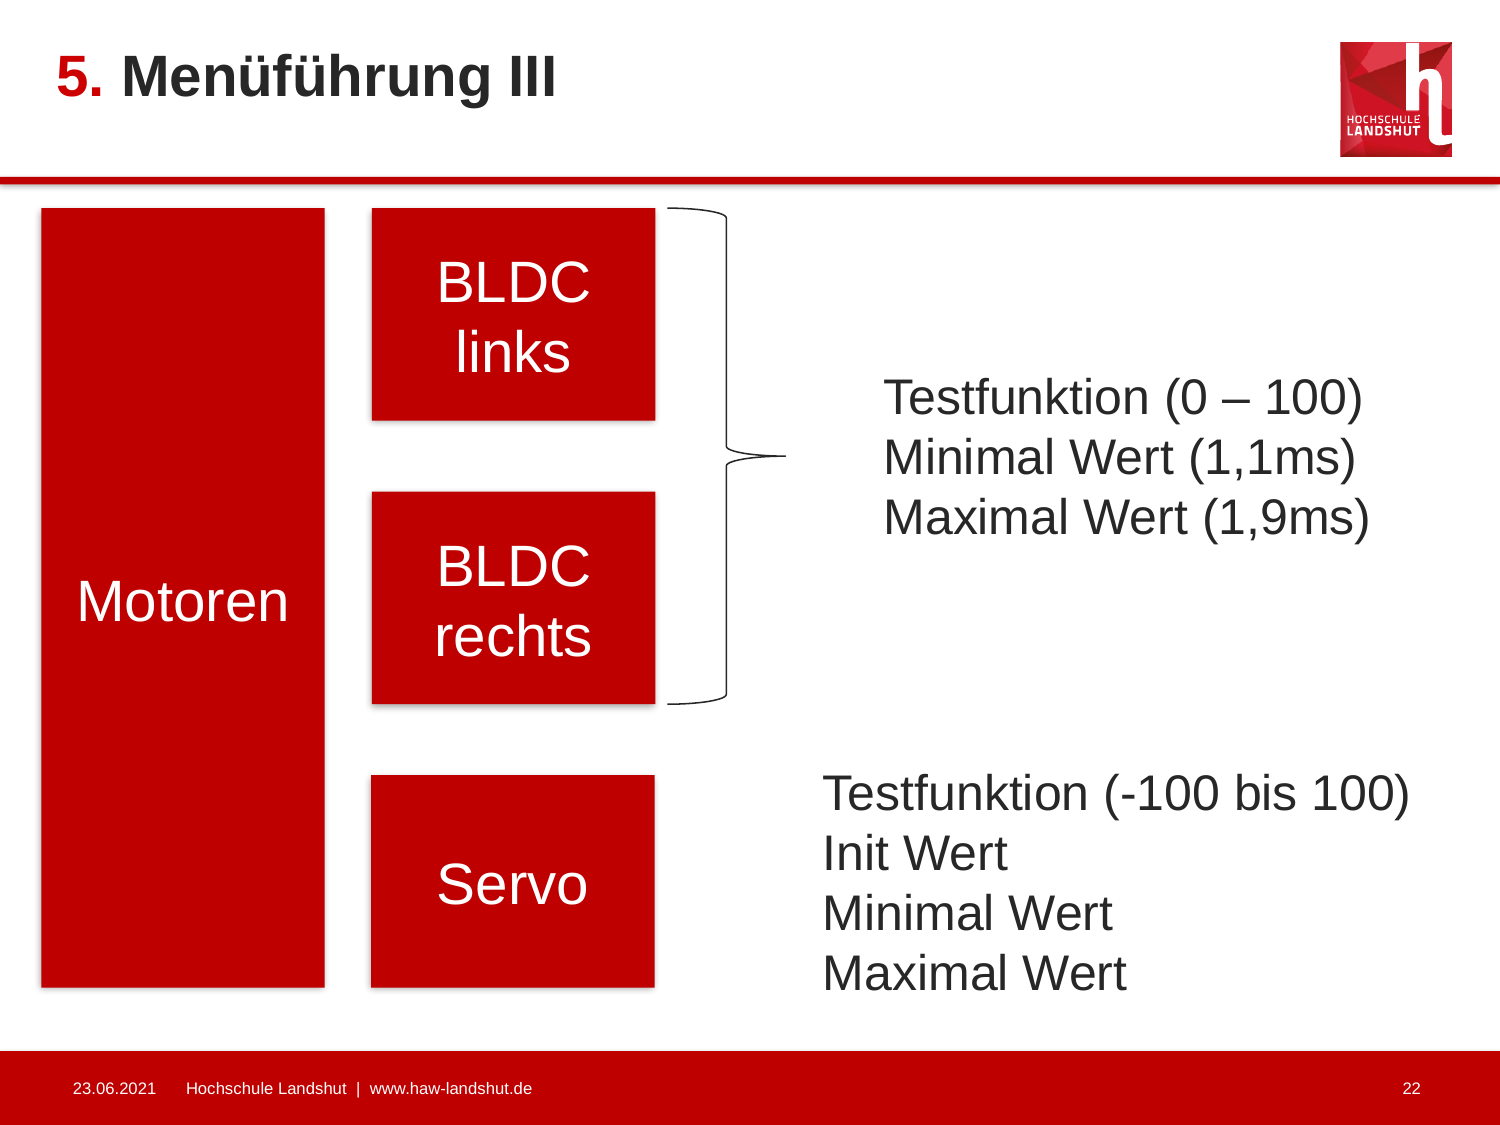

# 5. Menüführung III
Motoren
BLDC links

Testfunktion (0 – 100)
Minimal Wert (1,1ms)
Maximal Wert (1,9ms)
BLDC rechts
Testfunktion (-100 bis 100)
Init Wert
Minimal Wert
Maximal Wert
Servo
23.06.2021
Hochschule Landshut  |  www.haw-landshut.de